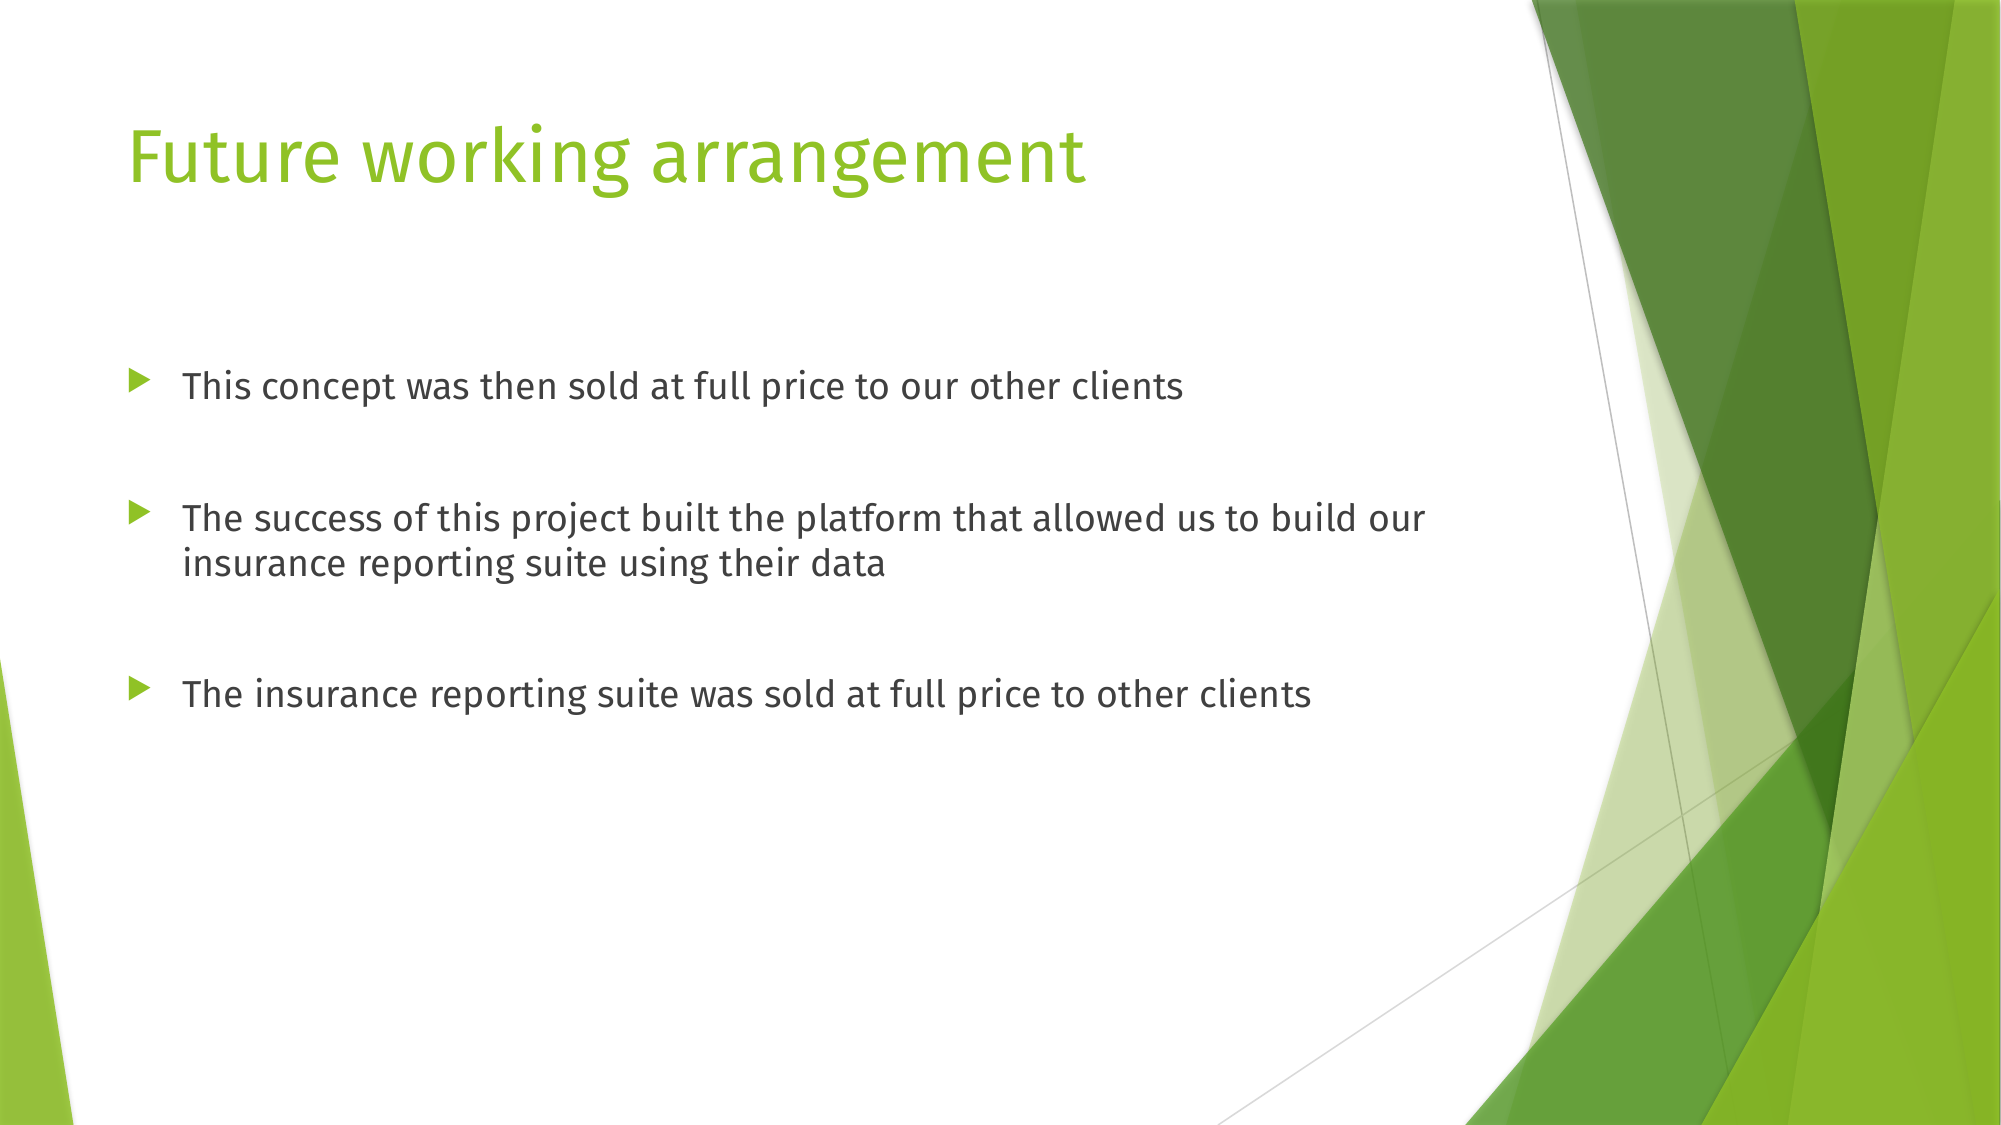

# Future working arrangement
This concept was then sold at full price to our other clients

The success of this project built the platform that allowed us to build our insurance reporting suite using their data

The insurance reporting suite was sold at full price to other clients